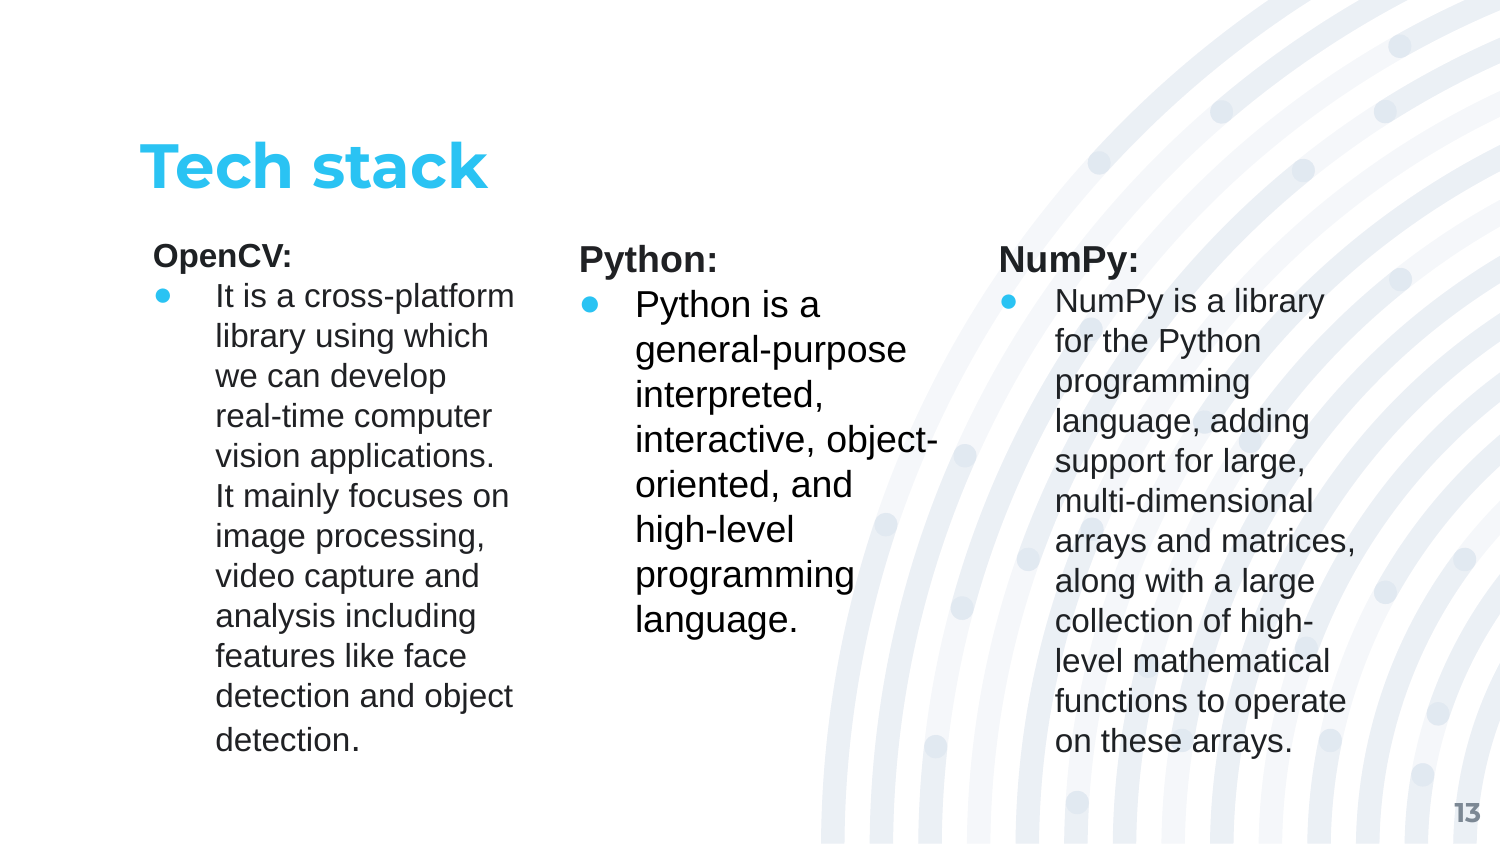

# Tech stack
OpenCV:
It is a cross-platform library using which we can develop real-time computer vision applications. It mainly focuses on image processing, video capture and analysis including features like face detection and object detection.
Python:
Python is a general-purpose interpreted, interactive, object-oriented, and high-level programming language.

NumPy:
NumPy is a library for the Python programming language, adding support for large, multi-dimensional arrays and matrices, along with a large collection of high-level mathematical functions to operate on these arrays.
13